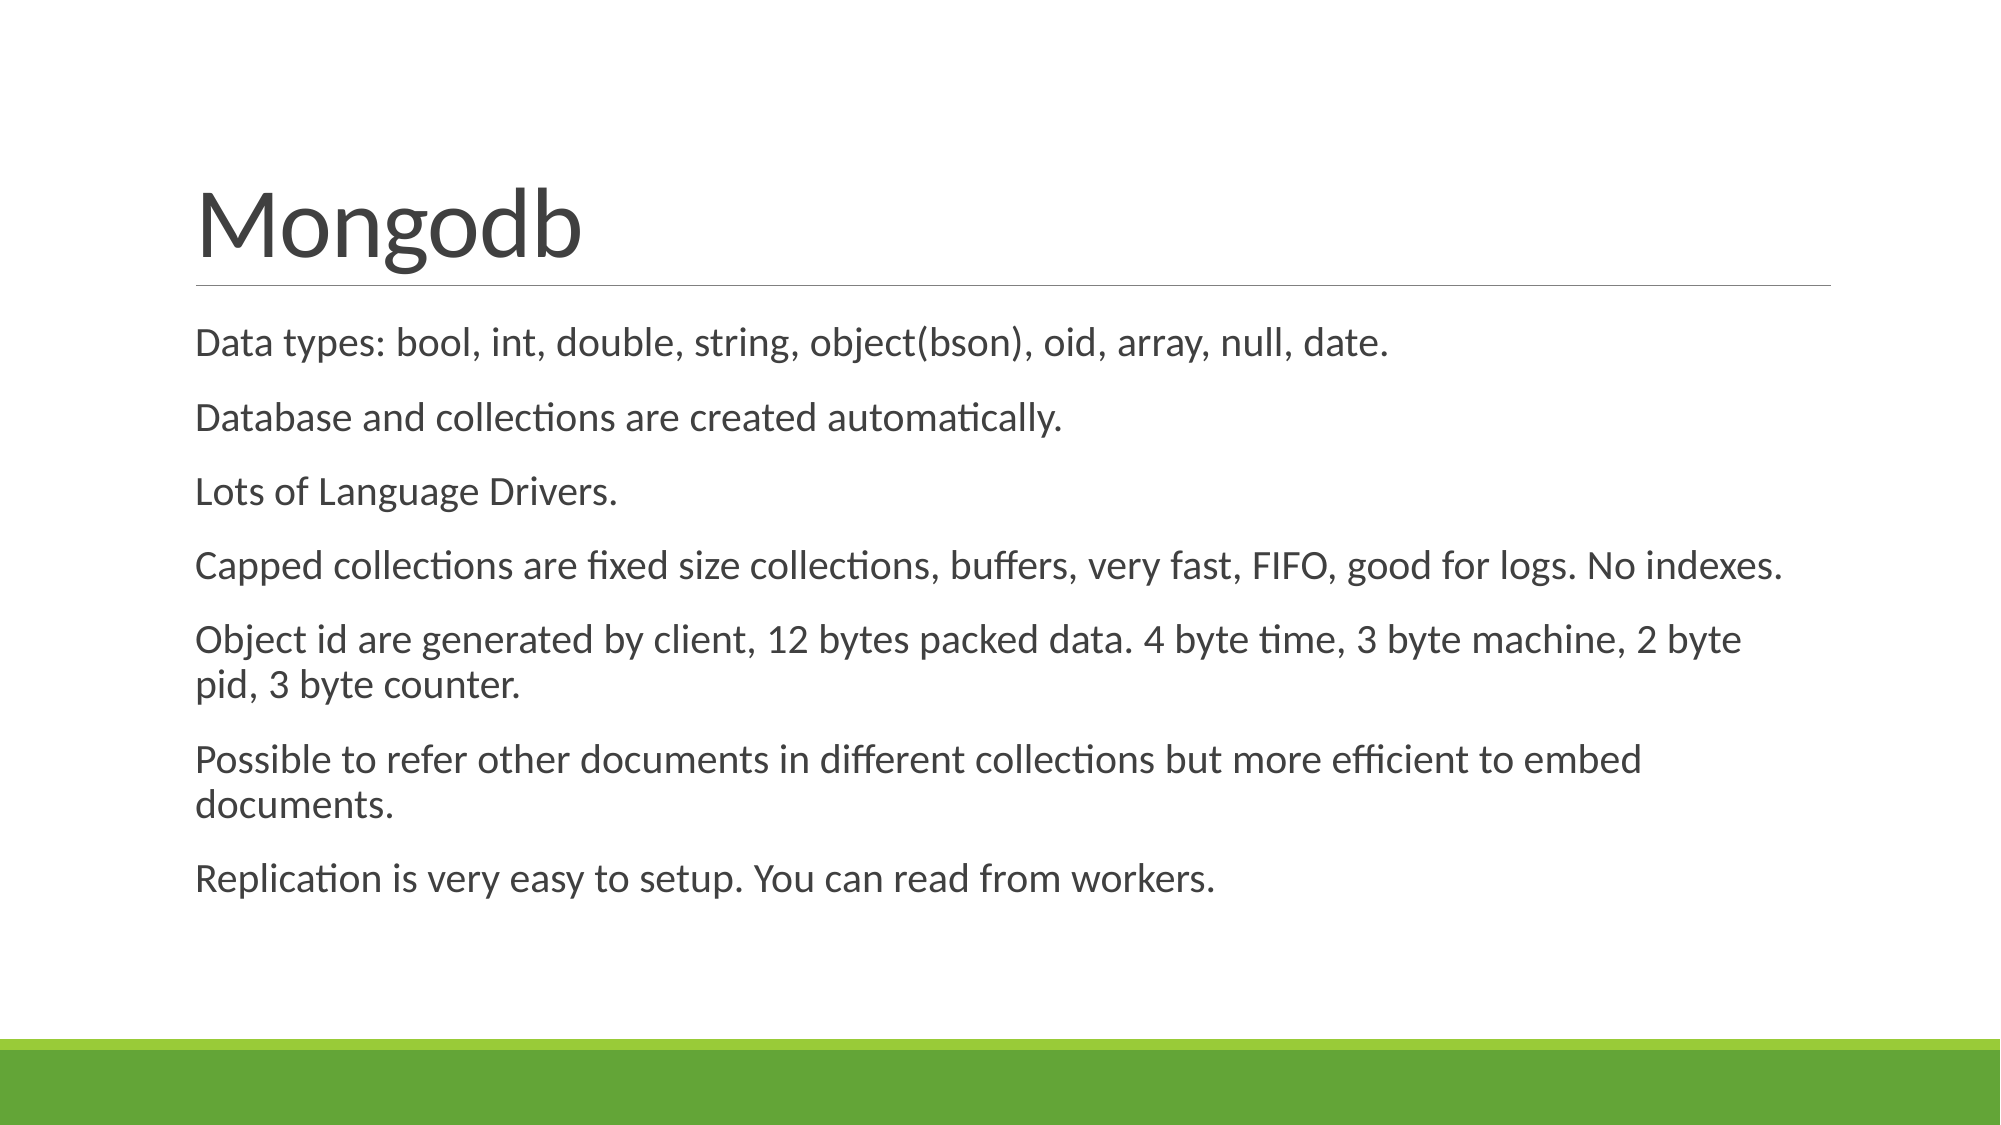

# Mongodb
Data types: bool, int, double, string, object(bson), oid, array, null, date.
Database and collections are created automatically.
Lots of Language Drivers.
Capped collections are fixed size collections, buffers, very fast, FIFO, good for logs. No indexes.
Object id are generated by client, 12 bytes packed data. 4 byte time, 3 byte machine, 2 byte pid, 3 byte counter.
Possible to refer other documents in different collections but more efficient to embed documents.
Replication is very easy to setup. You can read from workers.